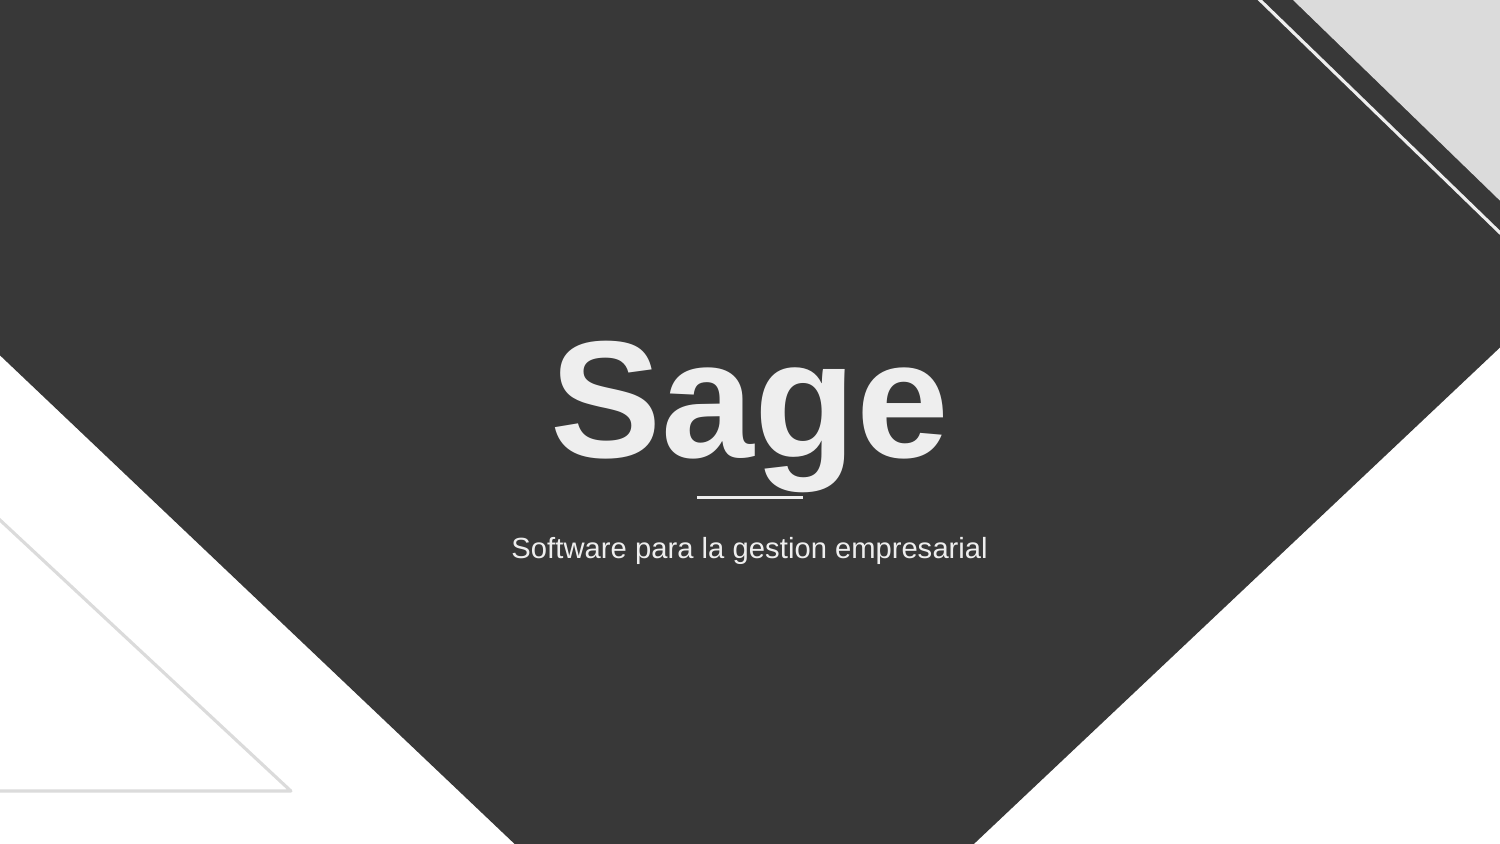

# Sage
Software para la gestion empresarial